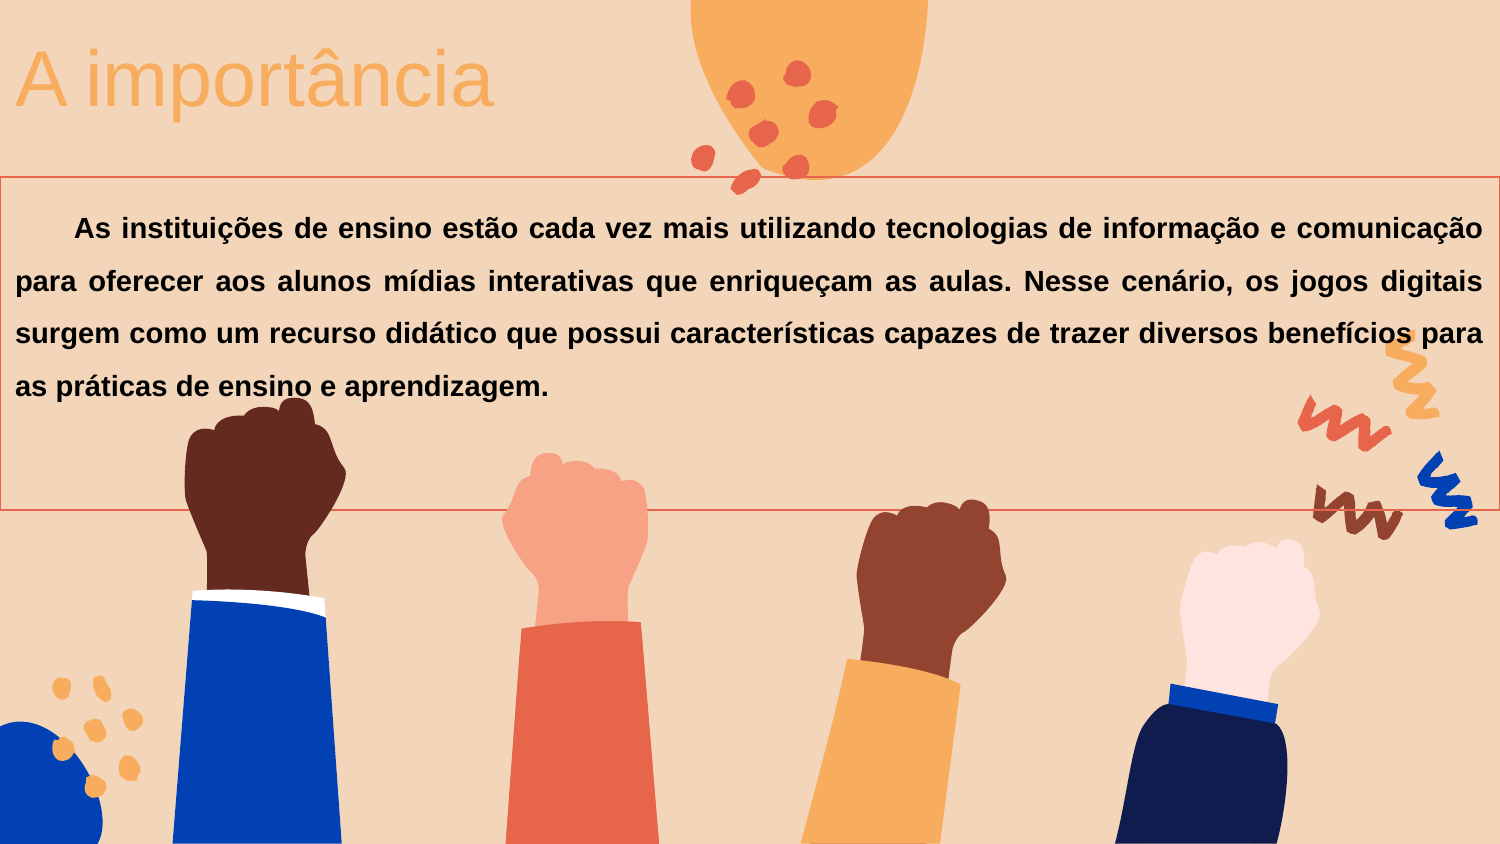

# A importância
As instituições de ensino estão cada vez mais utilizando tecnologias de informação e comunicação para oferecer aos alunos mídias interativas que enriqueçam as aulas. Nesse cenário, os jogos digitais surgem como um recurso didático que possui características capazes de trazer diversos benefícios para as práticas de ensino e aprendizagem.